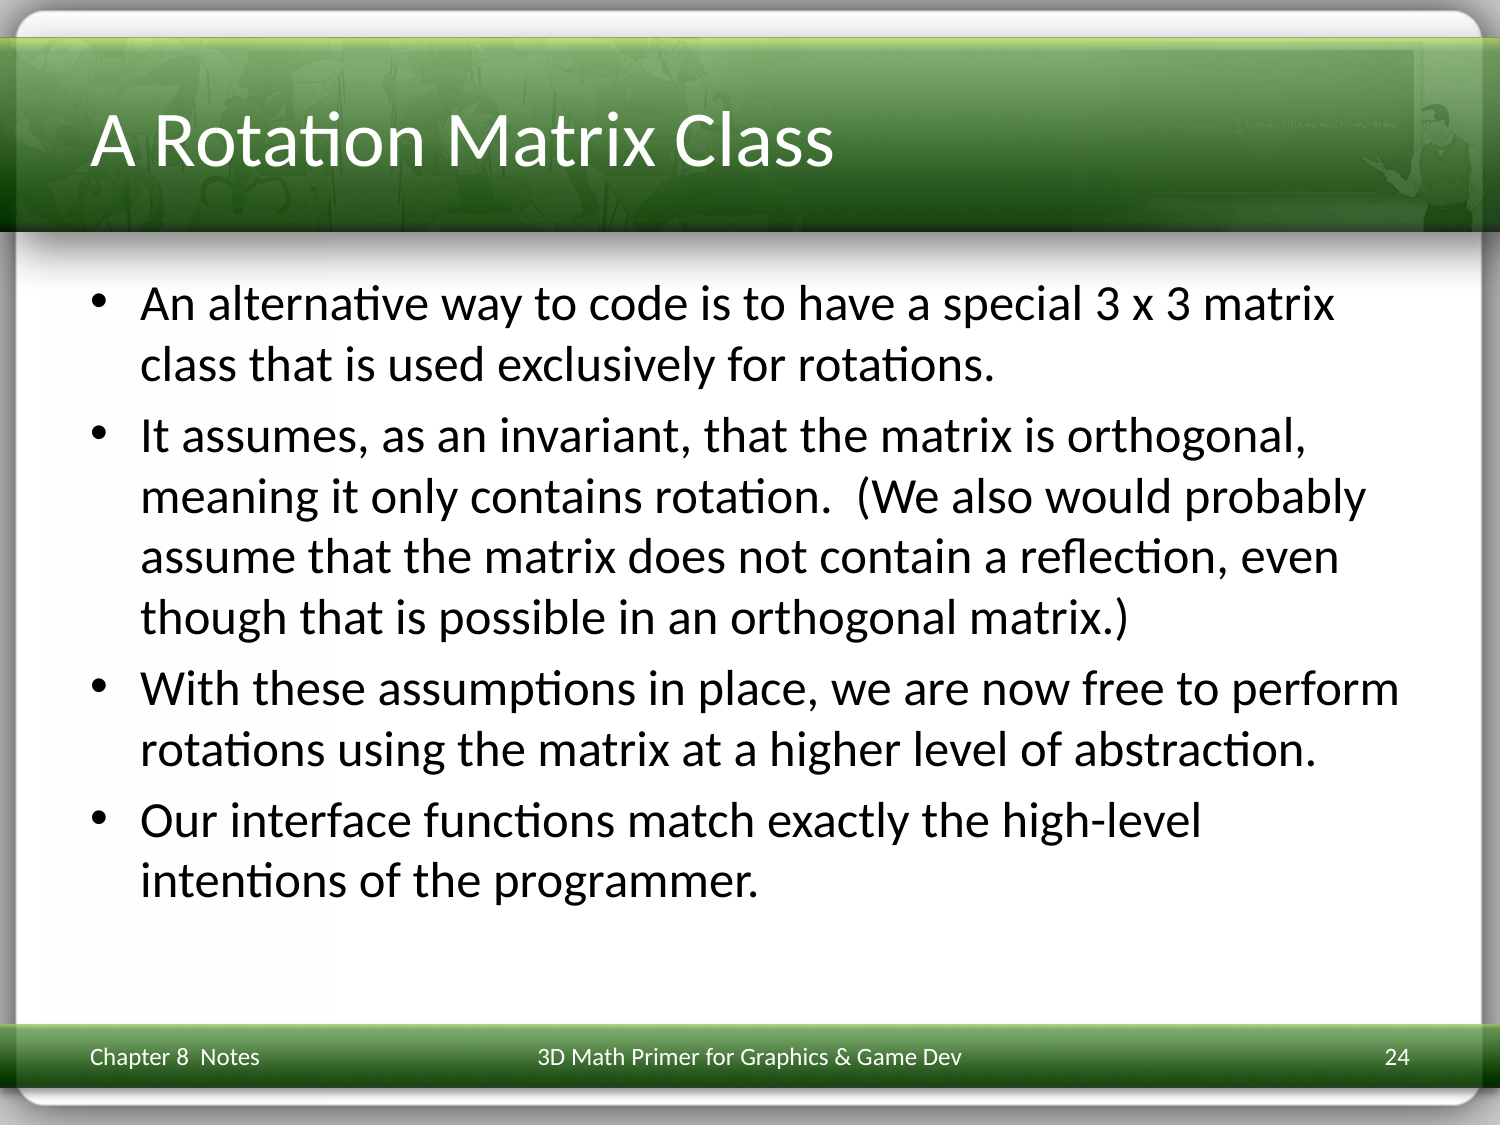

# A Rotation Matrix Class
An alternative way to code is to have a special 3 x 3 matrix class that is used exclusively for rotations.
It assumes, as an invariant, that the matrix is orthogonal, meaning it only contains rotation.  (We also would probably assume that the matrix does not contain a reflection, even though that is possible in an orthogonal matrix.)
With these assumptions in place, we are now free to perform rotations using the matrix at a higher level of abstraction.
Our interface functions match exactly the high-level intentions of the programmer.
Chapter 8  Notes
3D Math Primer for Graphics & Game Dev
24